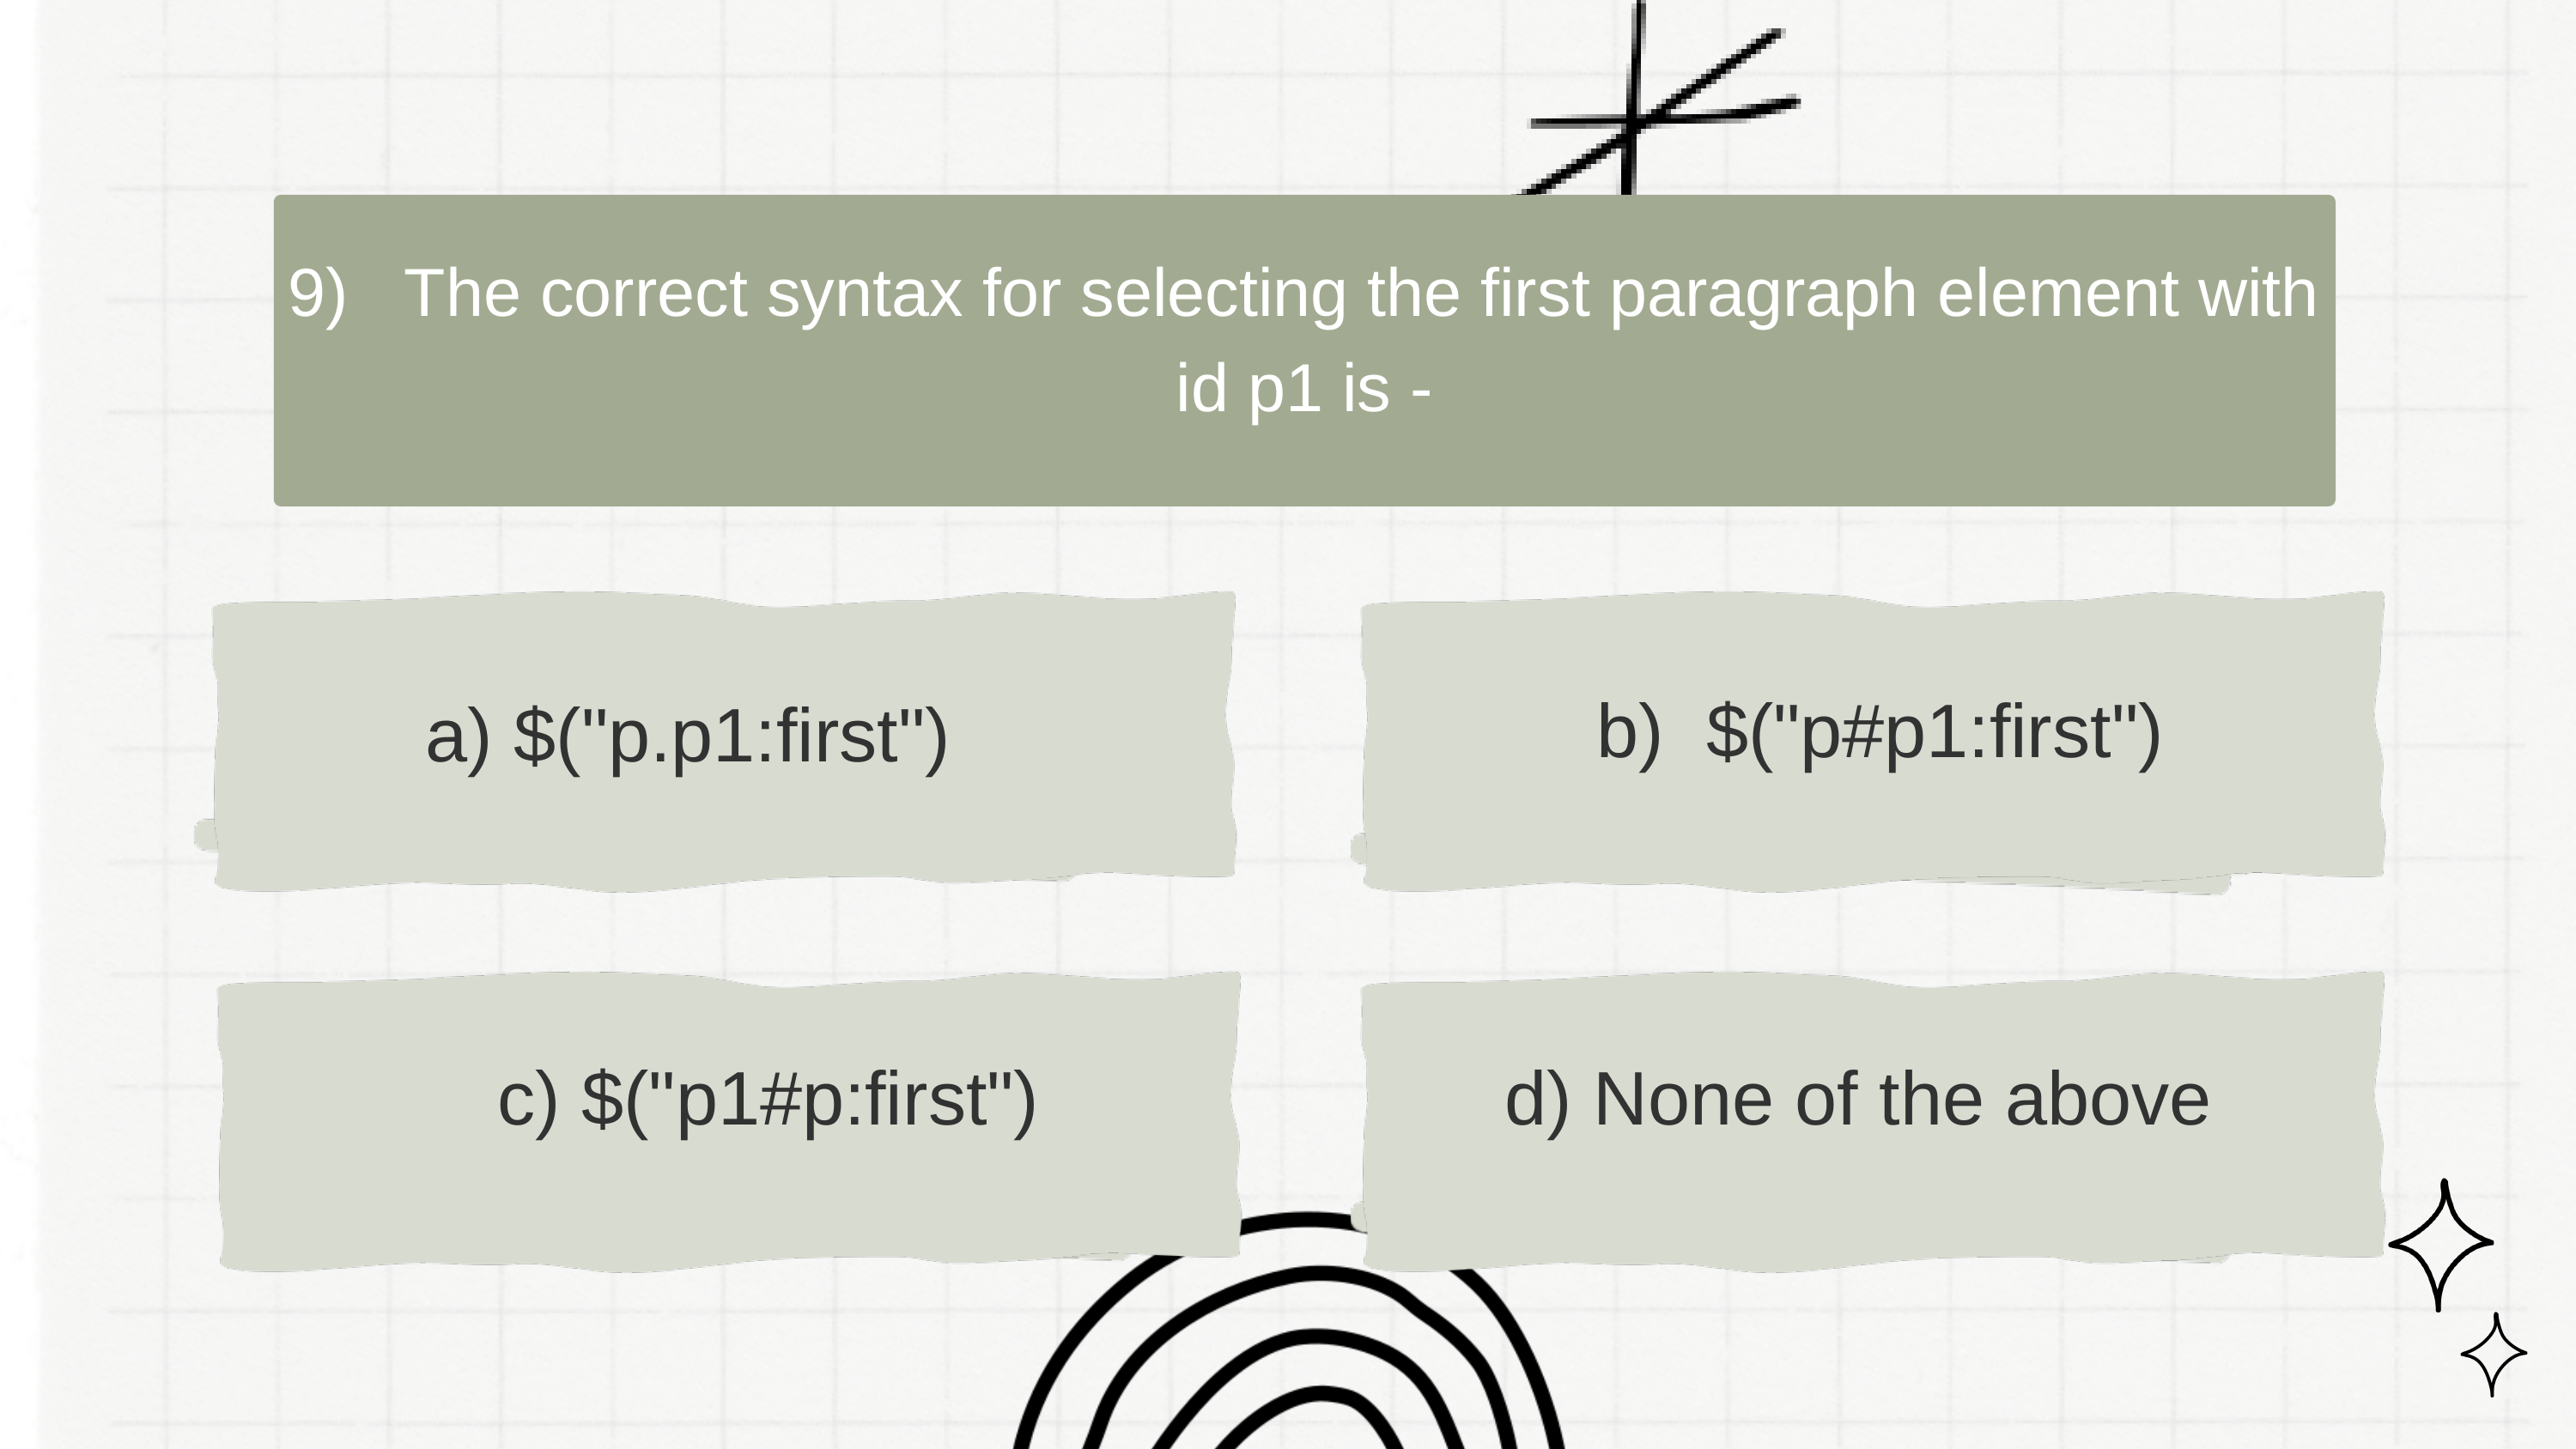

9)   The correct syntax for selecting the first paragraph element with id p1 is -

b)  $("p#p1:first")
a) $("p.p1:first")

c) $("p1#p:first")

d) None of the above